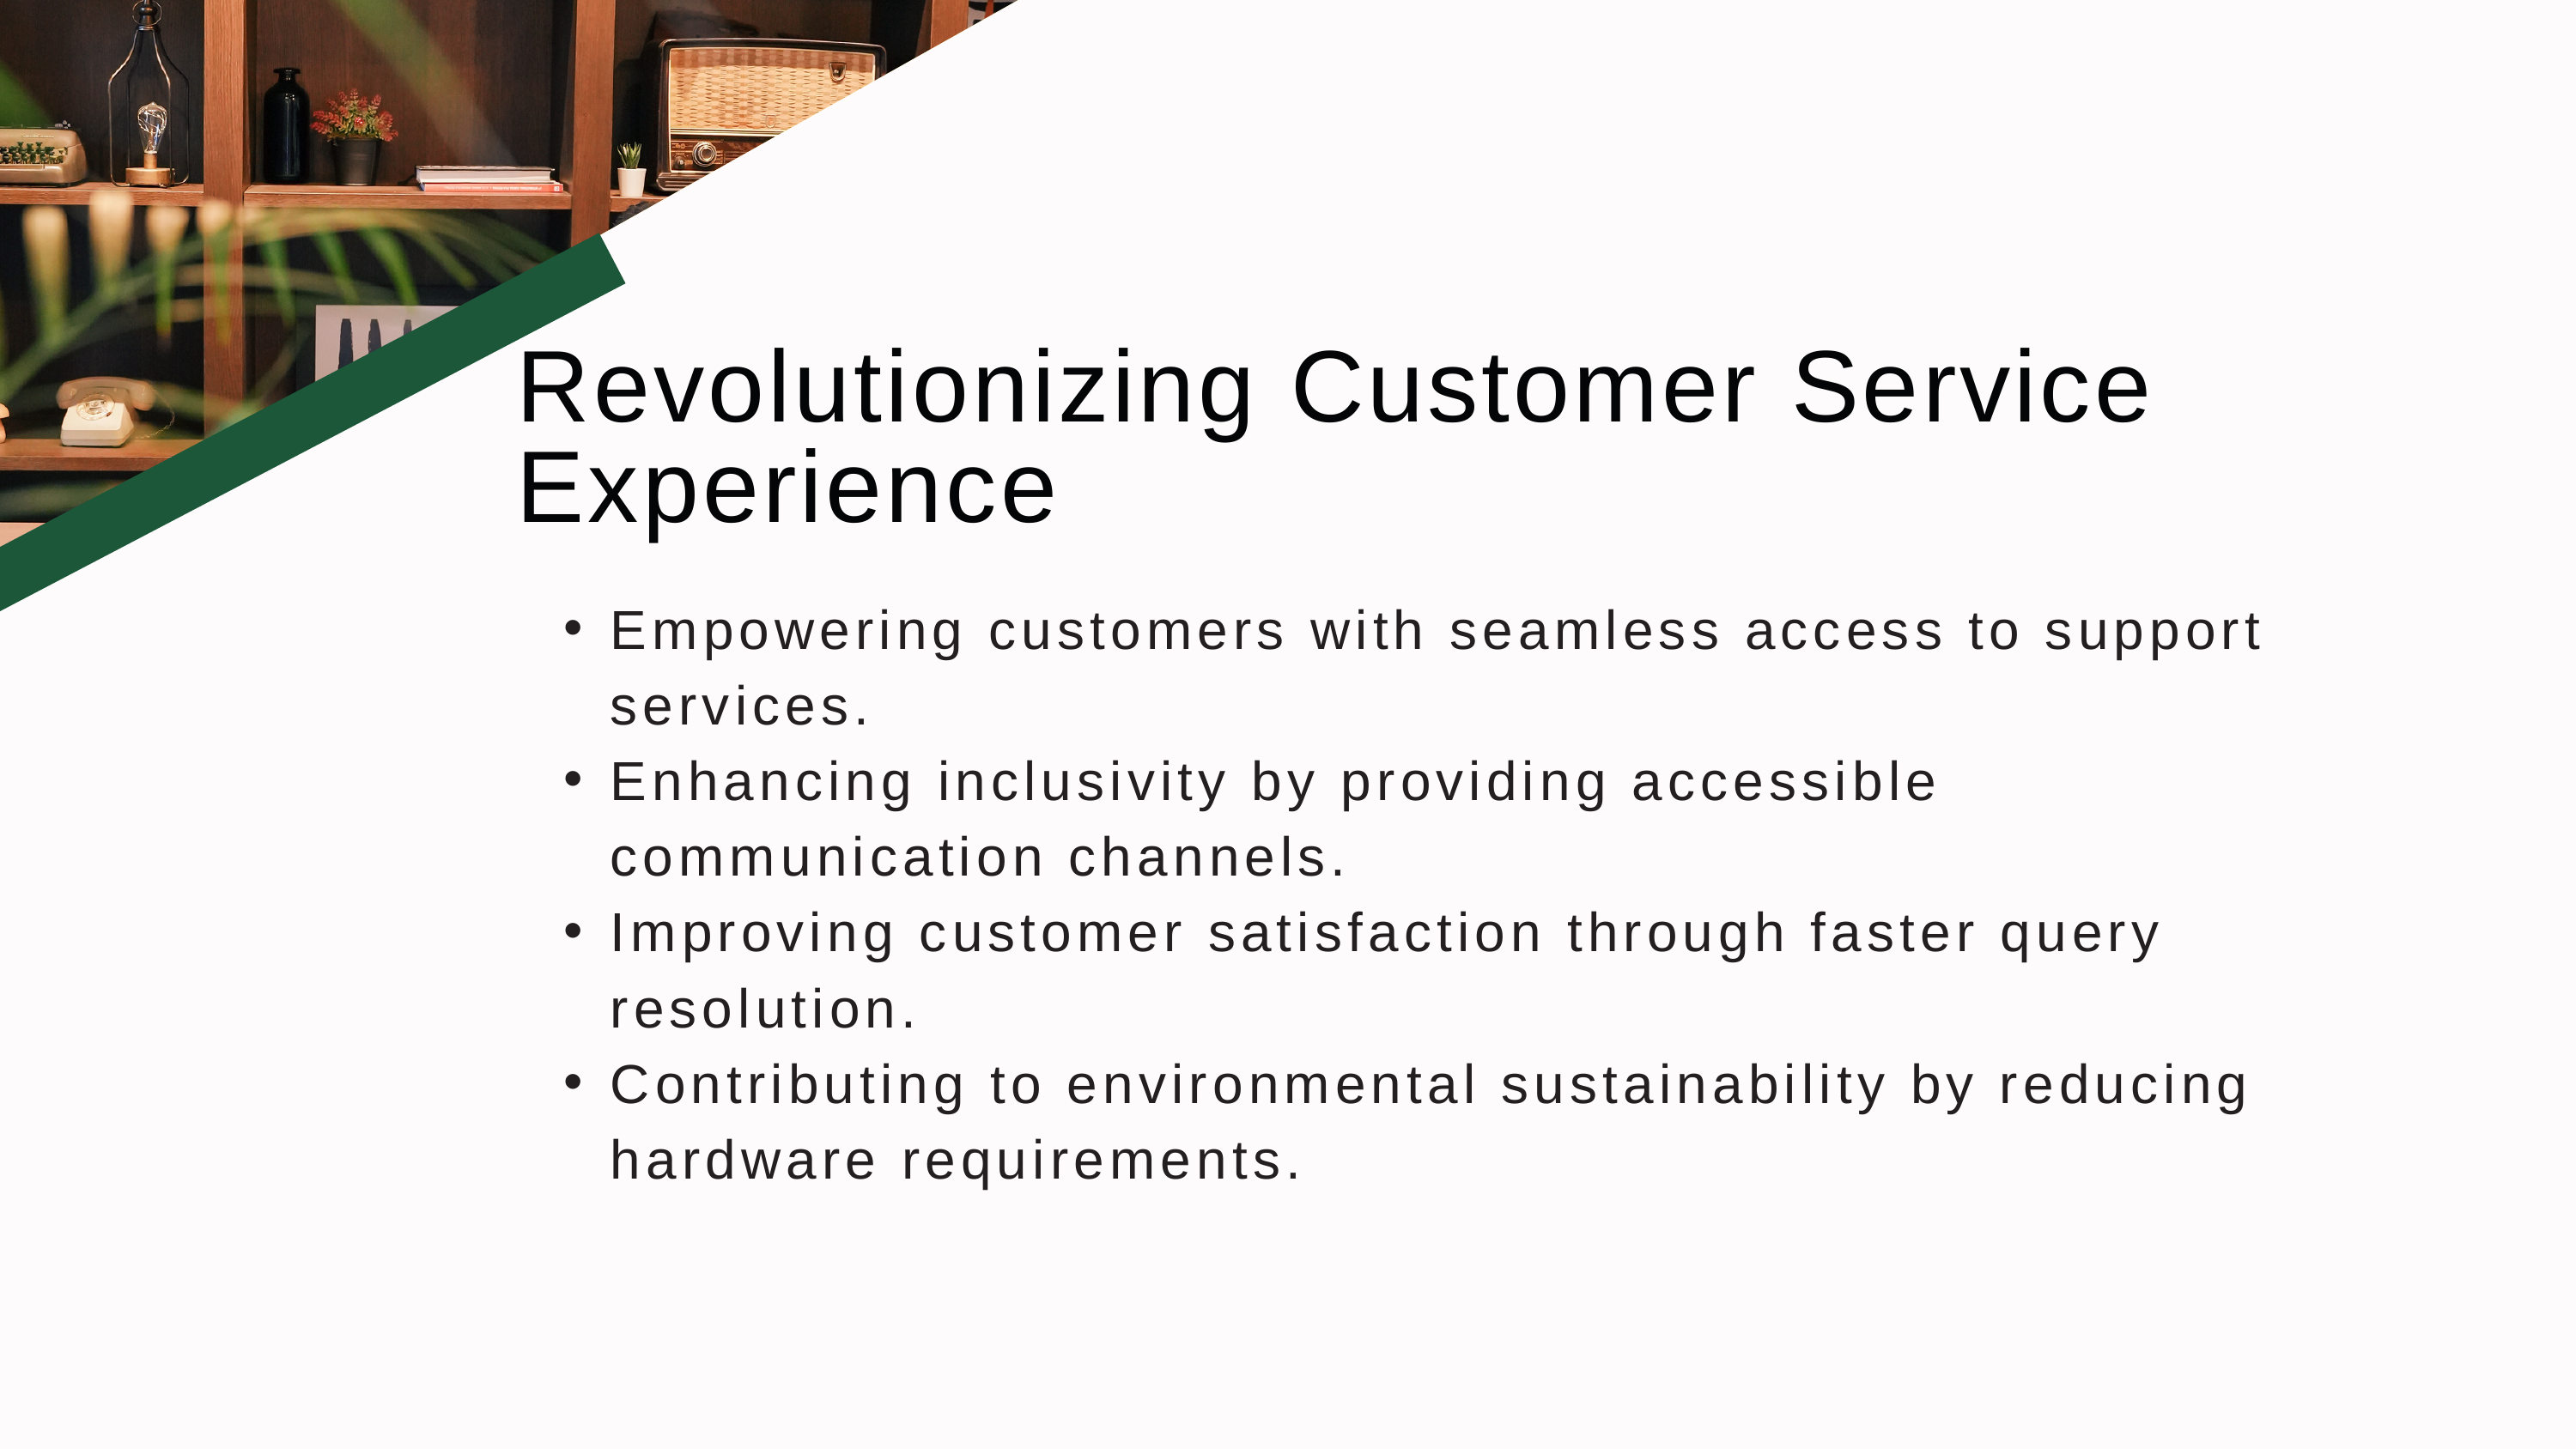

Revolutionizing Customer Service Experience

Empowering customers with seamless access to support services.
Enhancing inclusivity by providing accessible communication channels.
Improving customer satisfaction through faster query resolution.
Contributing to environmental sustainability by reducing hardware requirements.